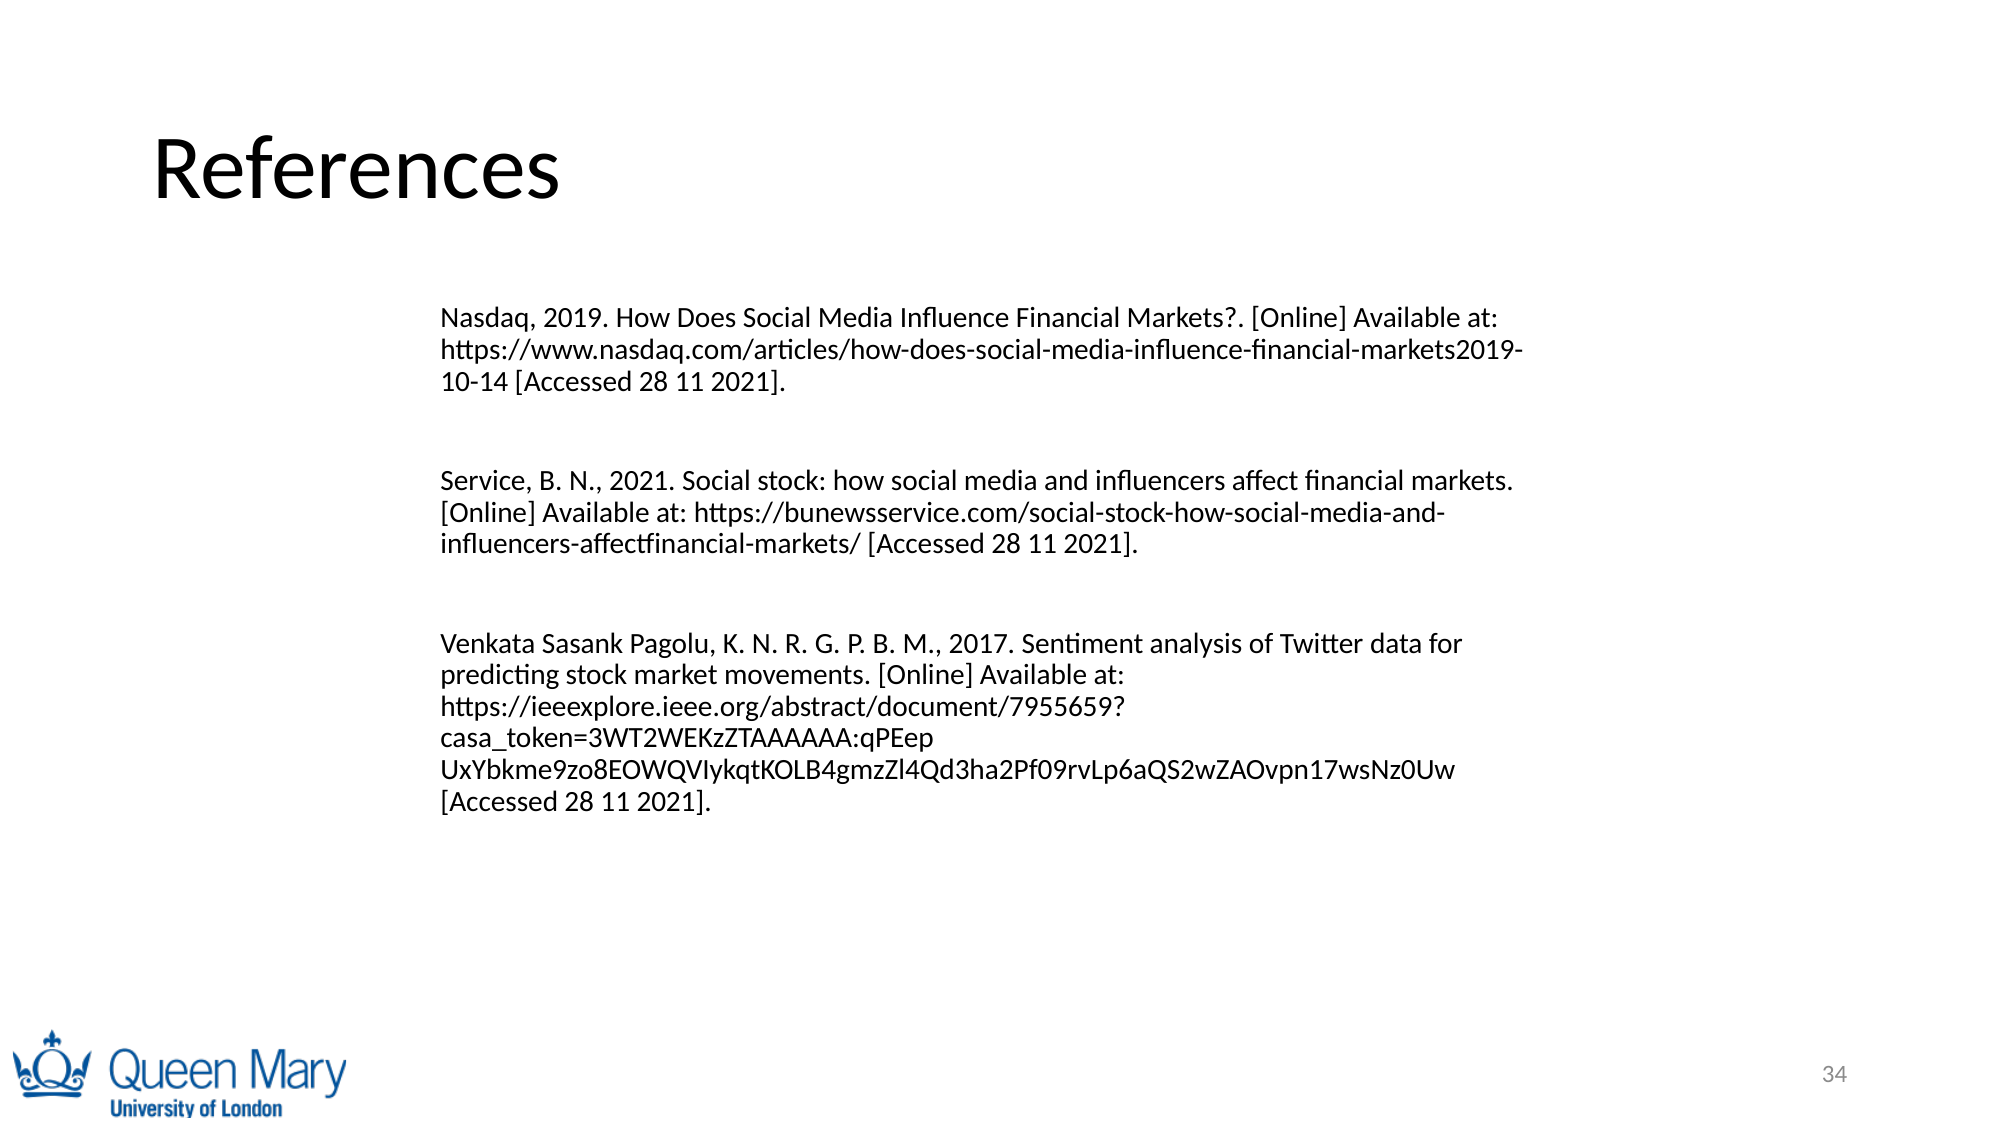

# References
Nasdaq, 2019. How Does Social Media Influence Financial Markets?. [Online] Available at: https://www.nasdaq.com/articles/how-does-social-media-influence-financial-markets2019-10-14 [Accessed 28 11 2021].

Service, B. N., 2021. Social stock: how social media and influencers affect financial markets. [Online] Available at: https://bunewsservice.com/social-stock-how-social-media-and-influencers-affectfinancial-markets/ [Accessed 28 11 2021].

Venkata Sasank Pagolu, K. N. R. G. P. B. M., 2017. Sentiment analysis of Twitter data for predicting stock market movements. [Online] Available at: https://ieeexplore.ieee.org/abstract/document/7955659?casa_token=3WT2WEKzZTAAAAAA:qPEep UxYbkme9zo8EOWQVIykqtKOLB4gmzZl4Qd3ha2Pf09rvLp6aQS2wZAOvpn17wsNz0Uw [Accessed 28 11 2021].
34